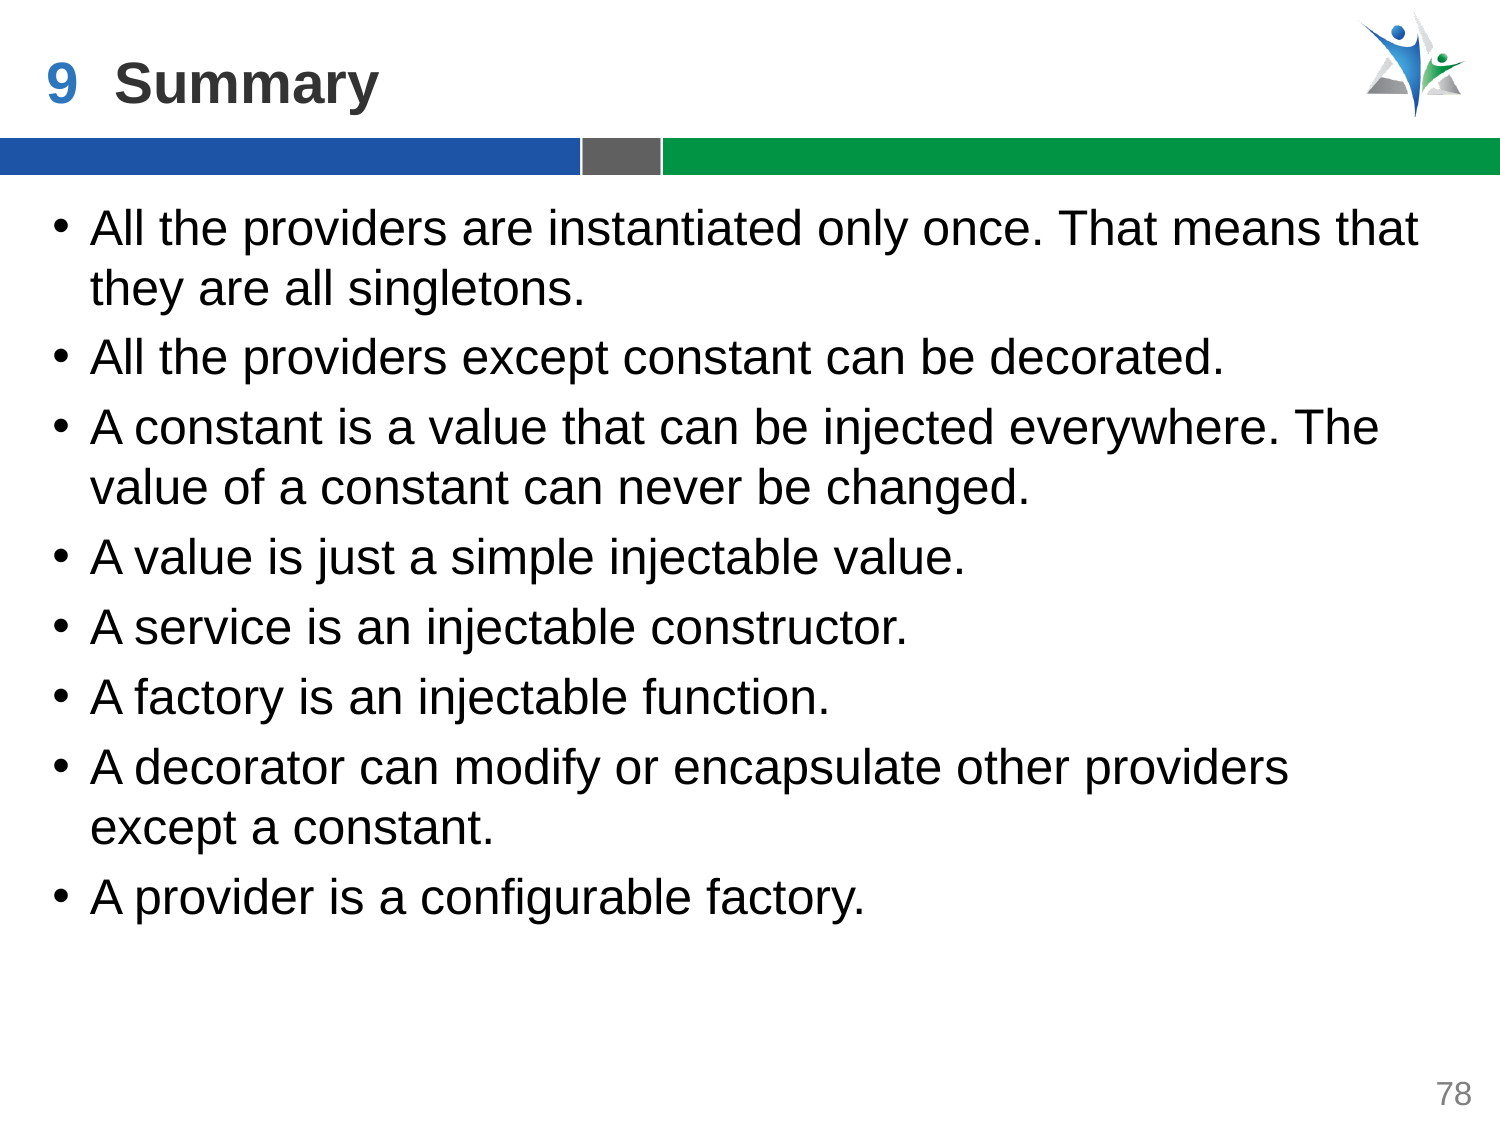

9
Summary
All the providers are instantiated only once. That means that they are all singletons.
All the providers except constant can be decorated.
A constant is a value that can be injected everywhere. The value of a constant can never be changed.
A value is just a simple injectable value.
A service is an injectable constructor.
A factory is an injectable function.
A decorator can modify or encapsulate other providers except a constant.
A provider is a configurable factory.